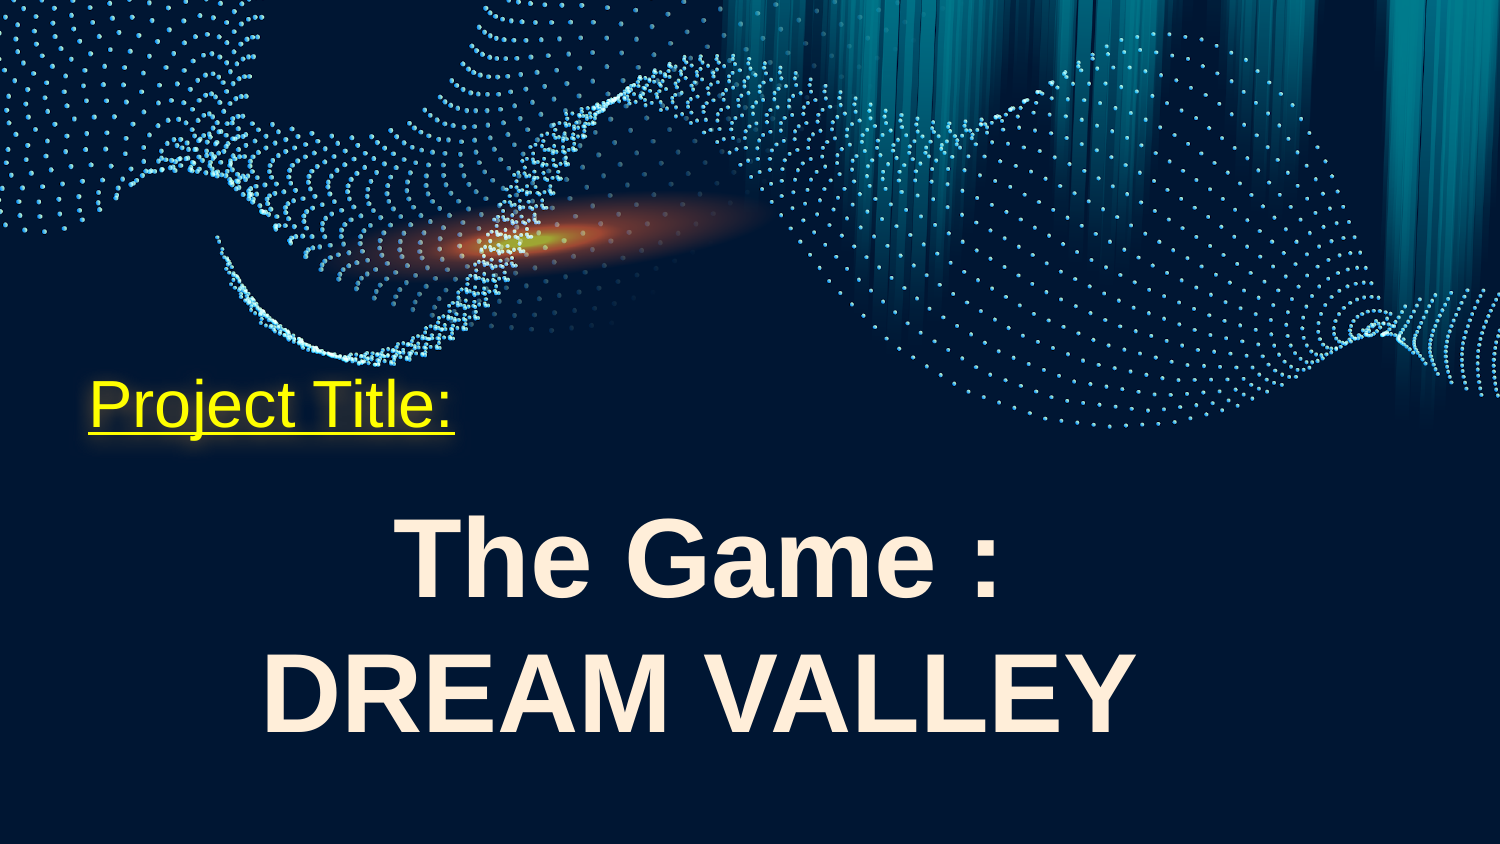

Project Title:
The Game :
DREAM VALLEY